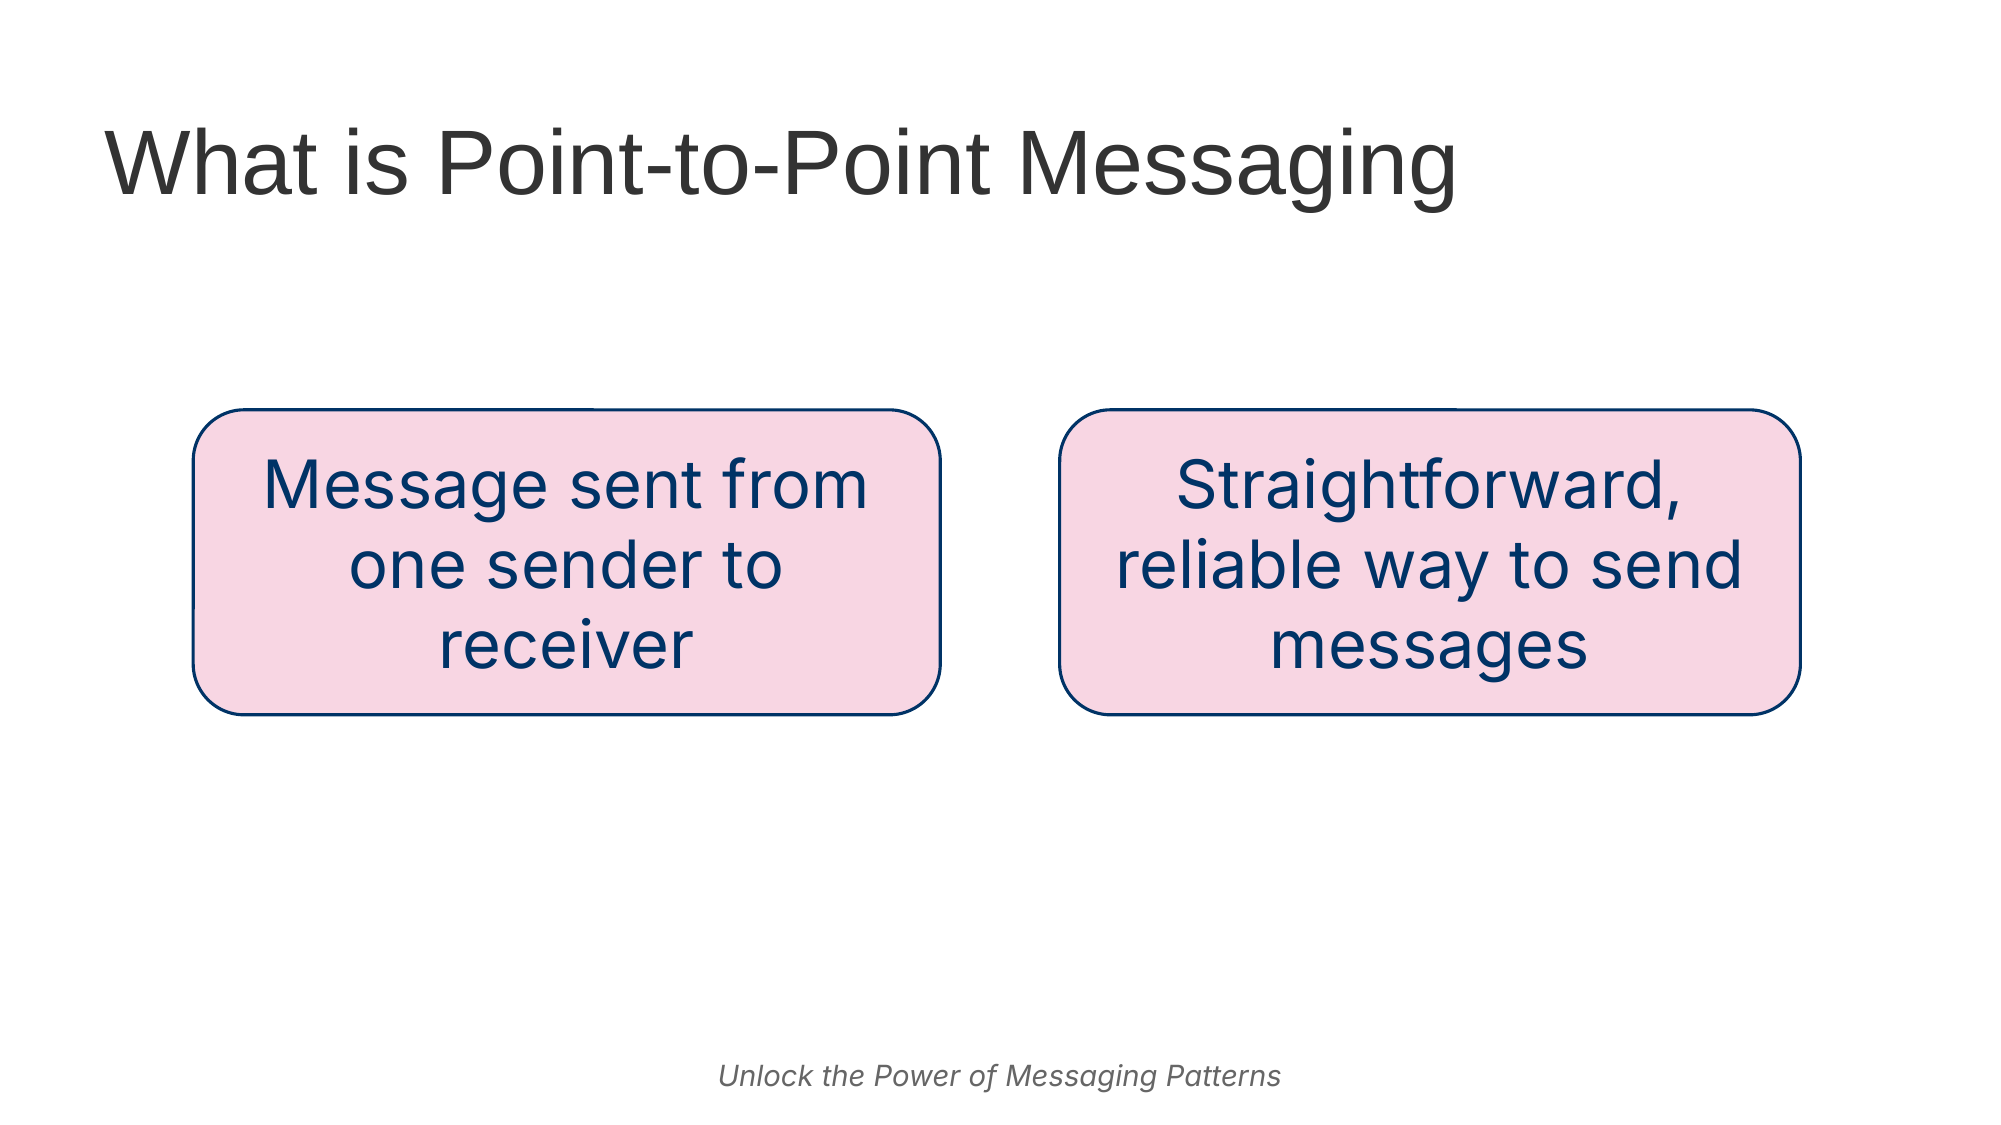

# What is Point-to-Point Messaging
Straightforward, reliable way to send messages
Message sent from one sender to receiver